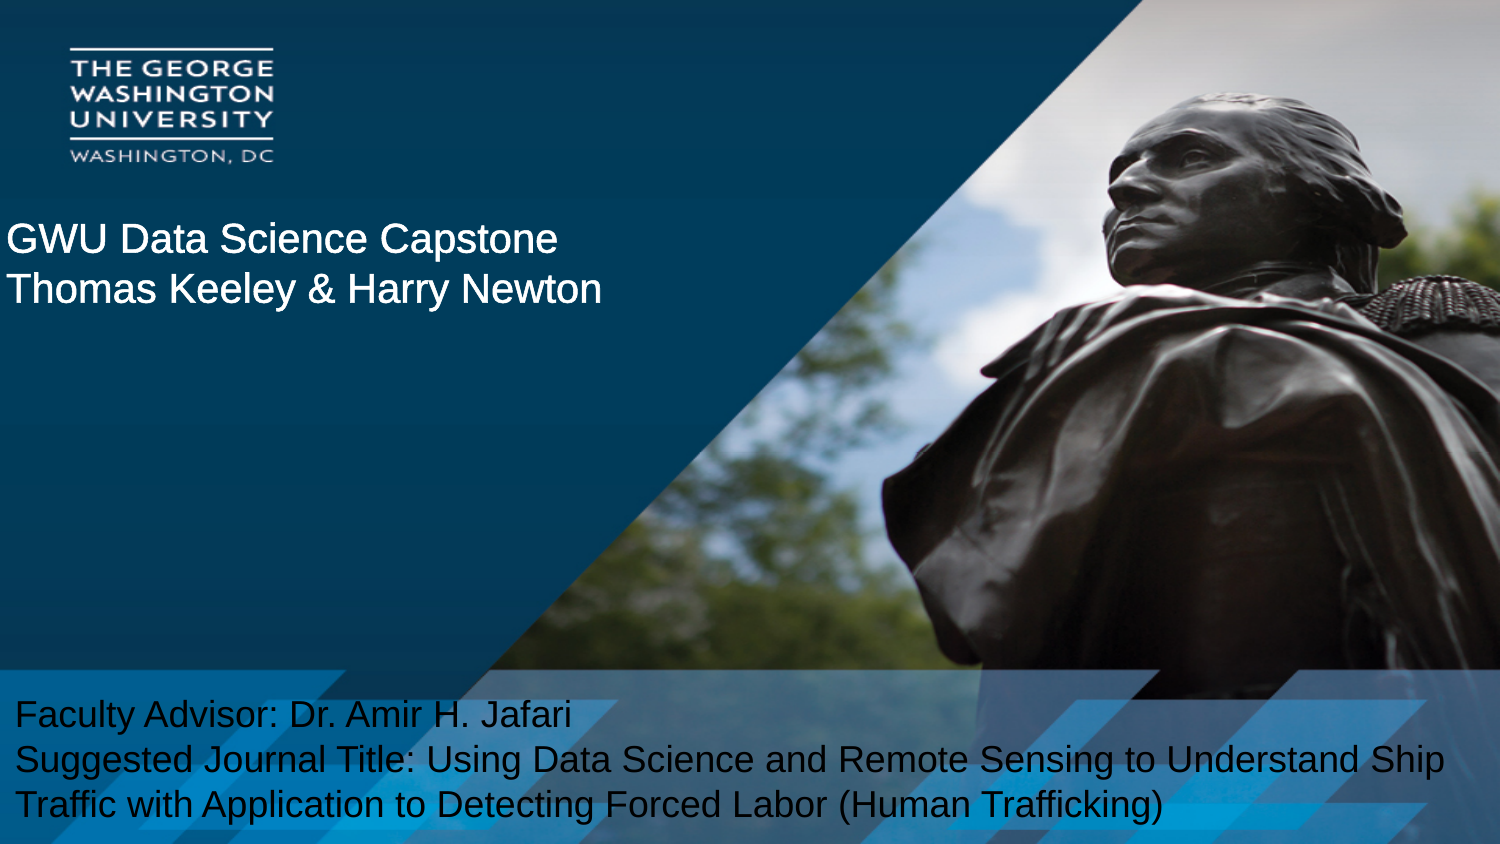

# GWU Data Science Capstone Thomas Keeley & Harry Newton

Faculty Advisor: Dr. Amir H. Jafari
Suggested Journal Title: Using Data Science and Remote Sensing to Understand Ship Traffic with Application to Detecting Forced Labor (Human Trafficking)